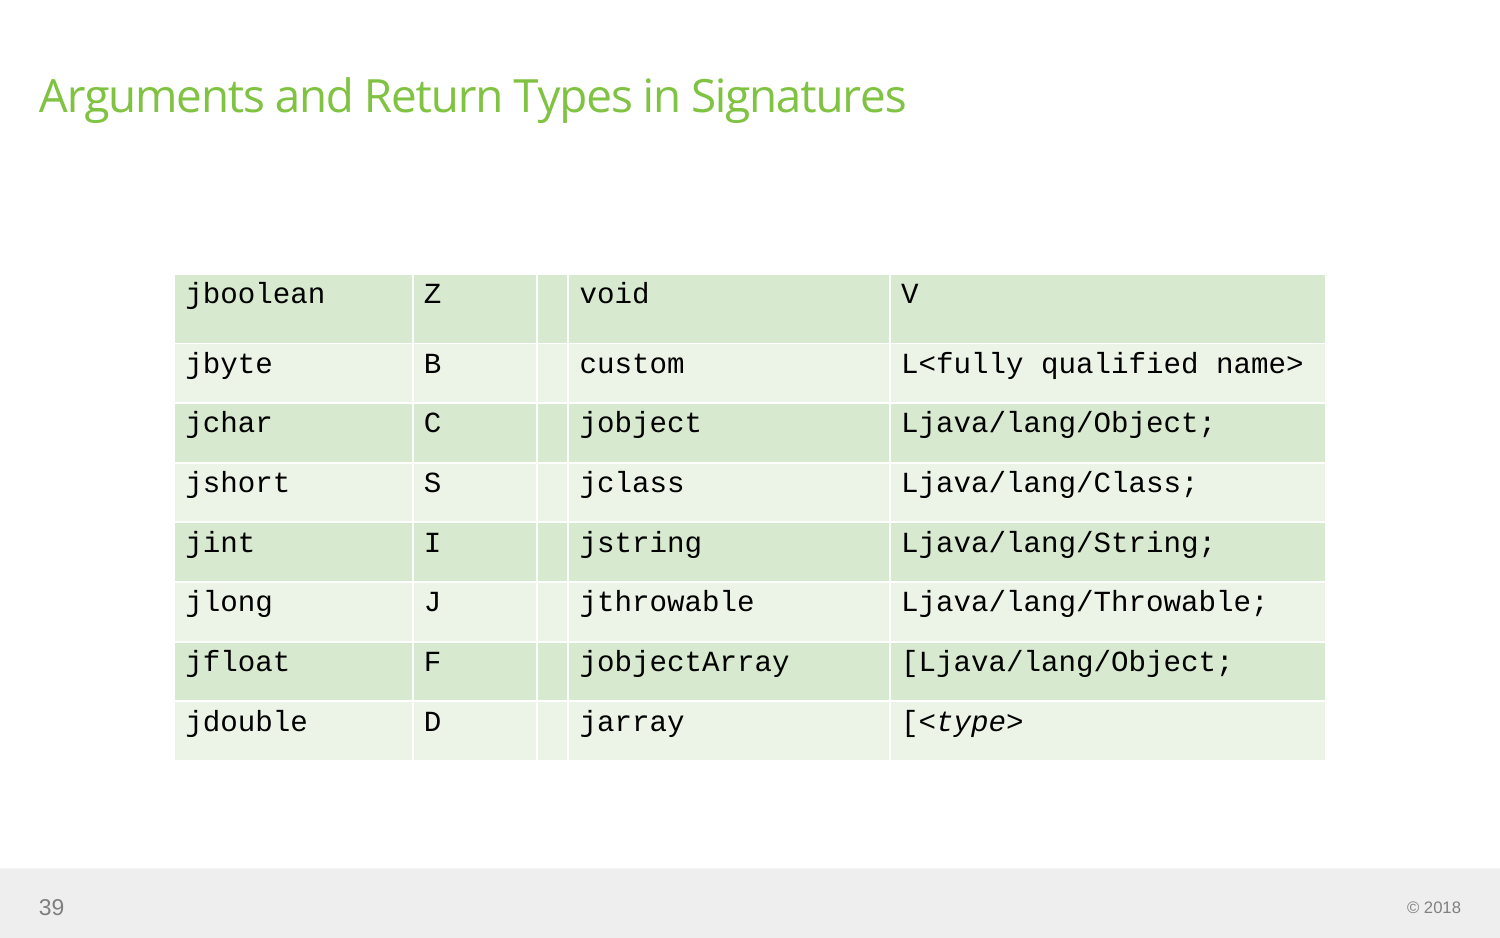

# Arguments and Return Types in Signatures
| jboolean | Z |  | void | V |
| --- | --- | --- | --- | --- |
| jbyte | B |  | custom | L<fully qualified name> |
| jchar | C |  | jobject | Ljava/lang/Object; |
| jshort | S |  | jclass | Ljava/lang/Class; |
| jint | I |  | jstring | Ljava/lang/String; |
| jlong | J |  | jthrowable | Ljava/lang/Throwable; |
| jfloat | F |  | jobjectArray | [Ljava/lang/Object; |
| jdouble | D |  | jarray | [<type> |
39
© 2018